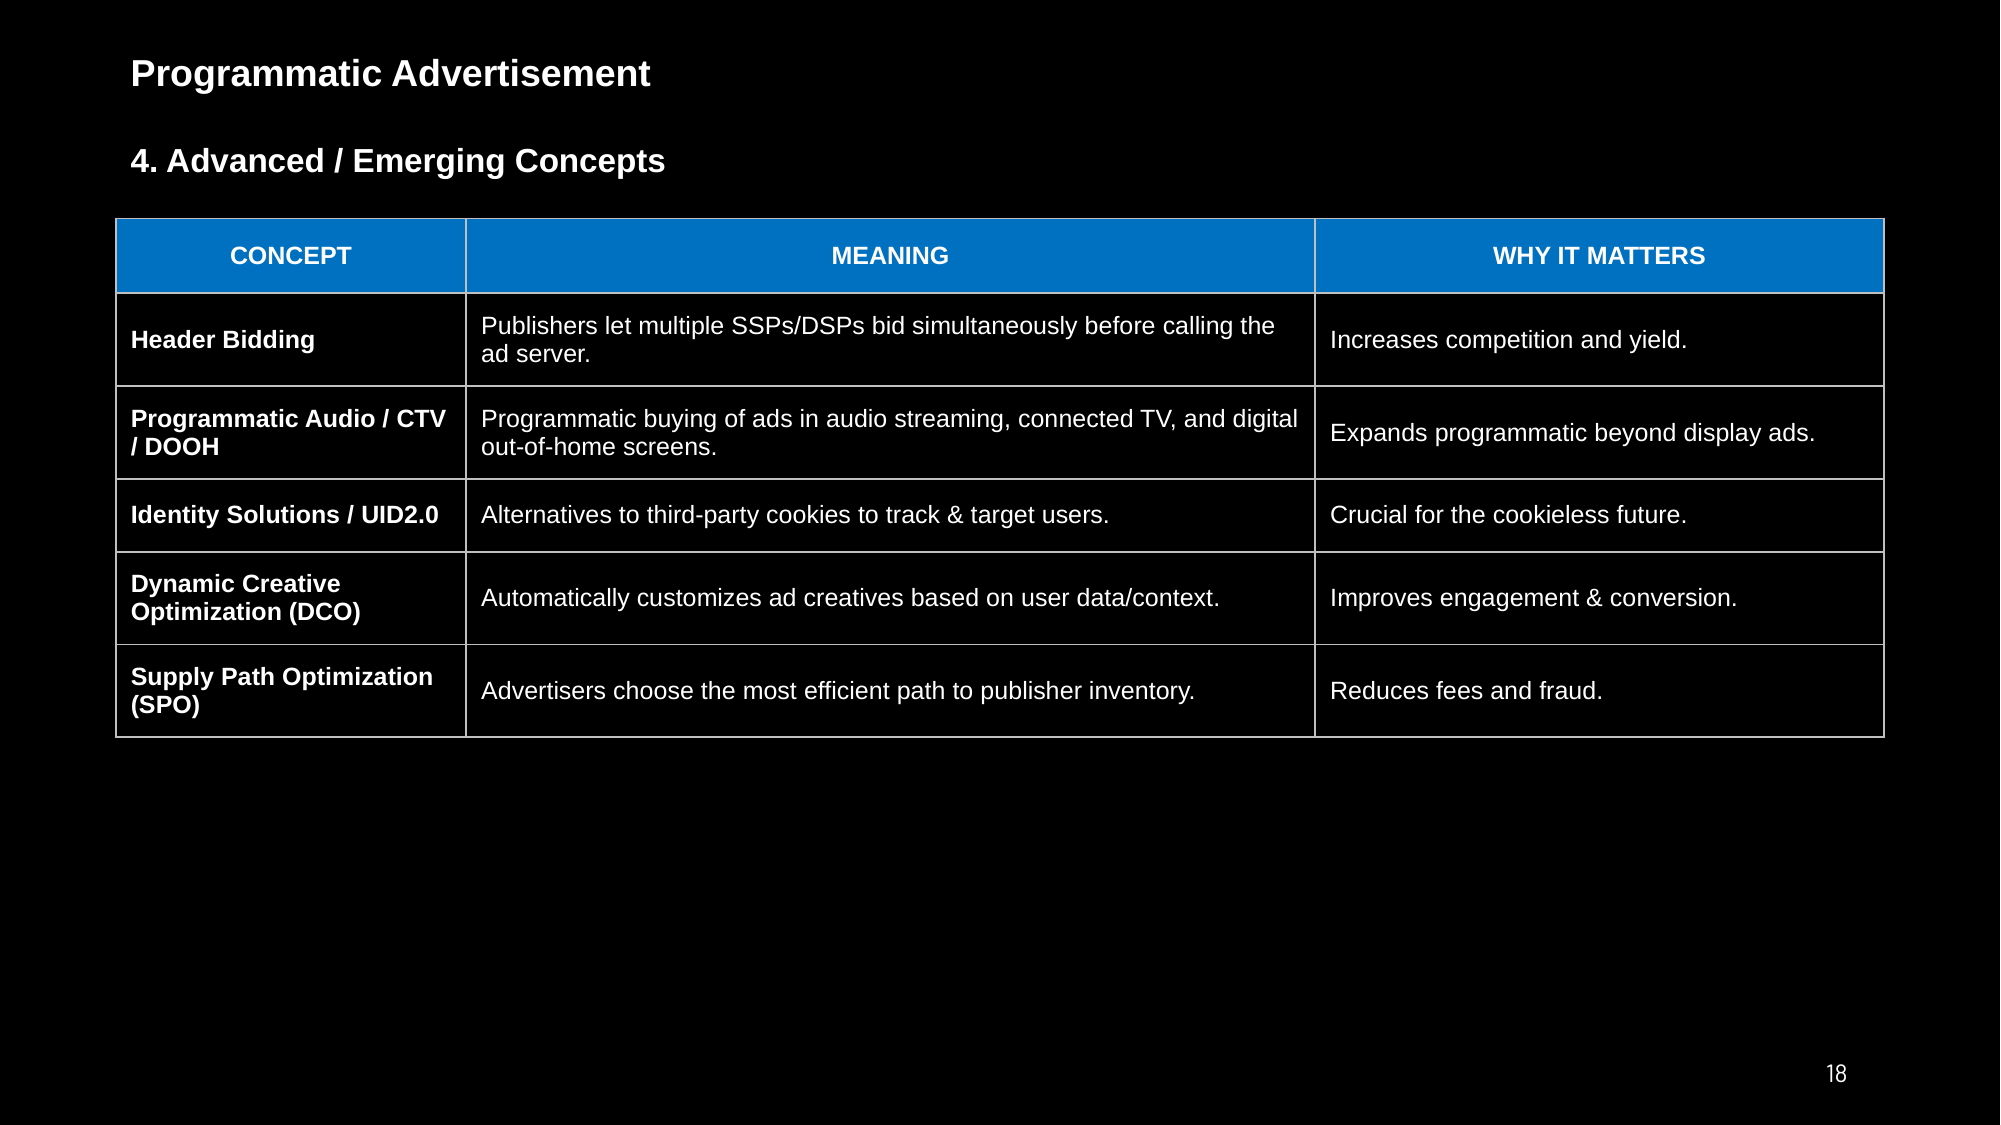

Programmatic Advertisement

4. Advanced / Emerging Concepts
| CONCEPT | MEANING | WHY IT MATTERS |
| --- | --- | --- |
| Header Bidding | Publishers let multiple SSPs/DSPs bid simultaneously before calling the ad server. | Increases competition and yield. |
| Programmatic Audio / CTV / DOOH | Programmatic buying of ads in audio streaming, connected TV, and digital out-of-home screens. | Expands programmatic beyond display ads. |
| Identity Solutions / UID2.0 | Alternatives to third-party cookies to track & target users. | Crucial for the cookieless future. |
| Dynamic Creative Optimization (DCO) | Automatically customizes ad creatives based on user data/context. | Improves engagement & conversion. |
| Supply Path Optimization (SPO) | Advertisers choose the most efficient path to publisher inventory. | Reduces fees and fraud. |
18